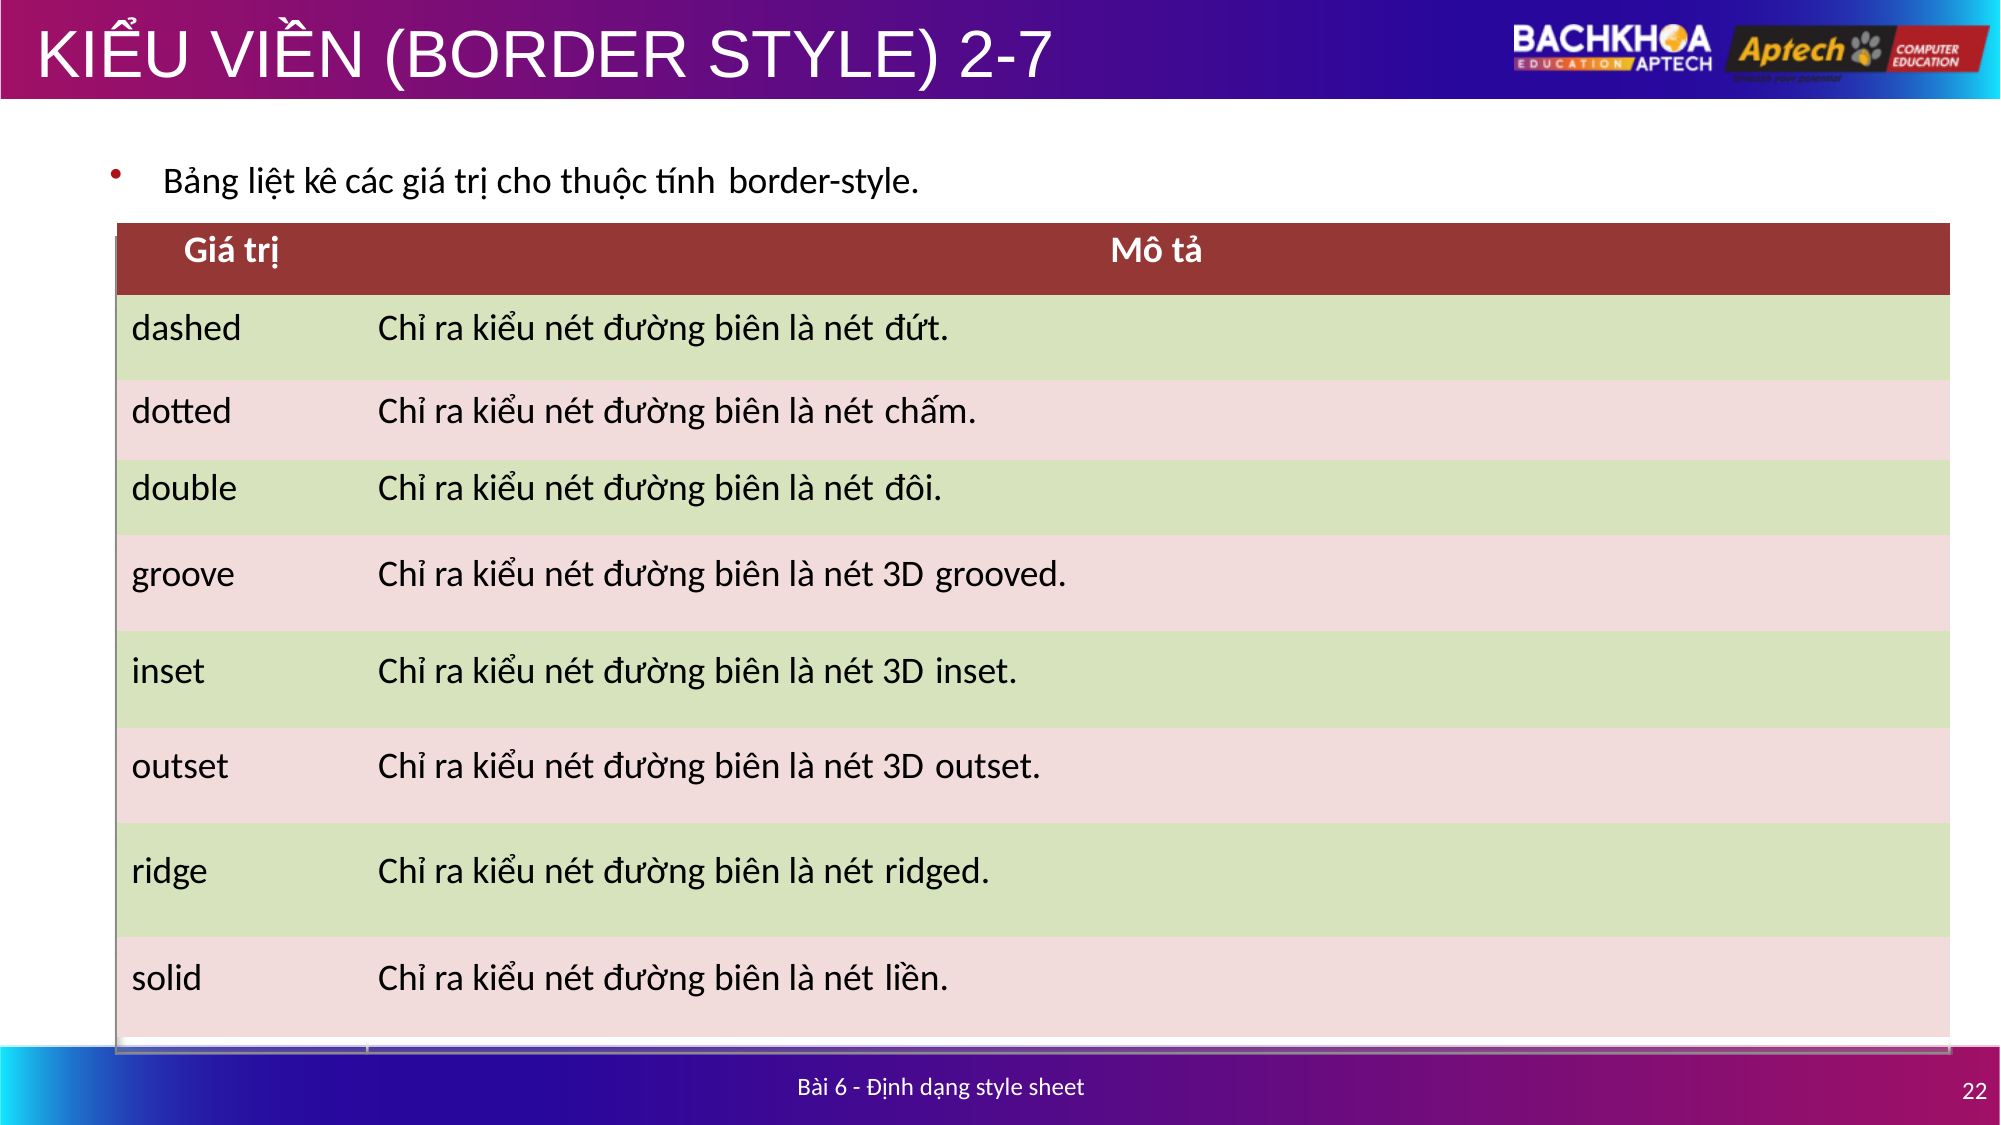

# KIỂU VIỀN (BORDER STYLE) 2-7
Bảng liệt kê các giá trị cho thuộc tính border-style.
| Giá trị | Mô tả |
| --- | --- |
| dashed | Chỉ ra kiểu nét đường biên là nét đứt. |
| dotted | Chỉ ra kiểu nét đường biên là nét chấm. |
| double | Chỉ ra kiểu nét đường biên là nét đôi. |
| groove | Chỉ ra kiểu nét đường biên là nét 3D grooved. |
| inset | Chỉ ra kiểu nét đường biên là nét 3D inset. |
| outset | Chỉ ra kiểu nét đường biên là nét 3D outset. |
| ridge | Chỉ ra kiểu nét đường biên là nét ridged. |
| solid | Chỉ ra kiểu nét đường biên là nét liền. |

Bài 6 - Định dạng style sheet
22